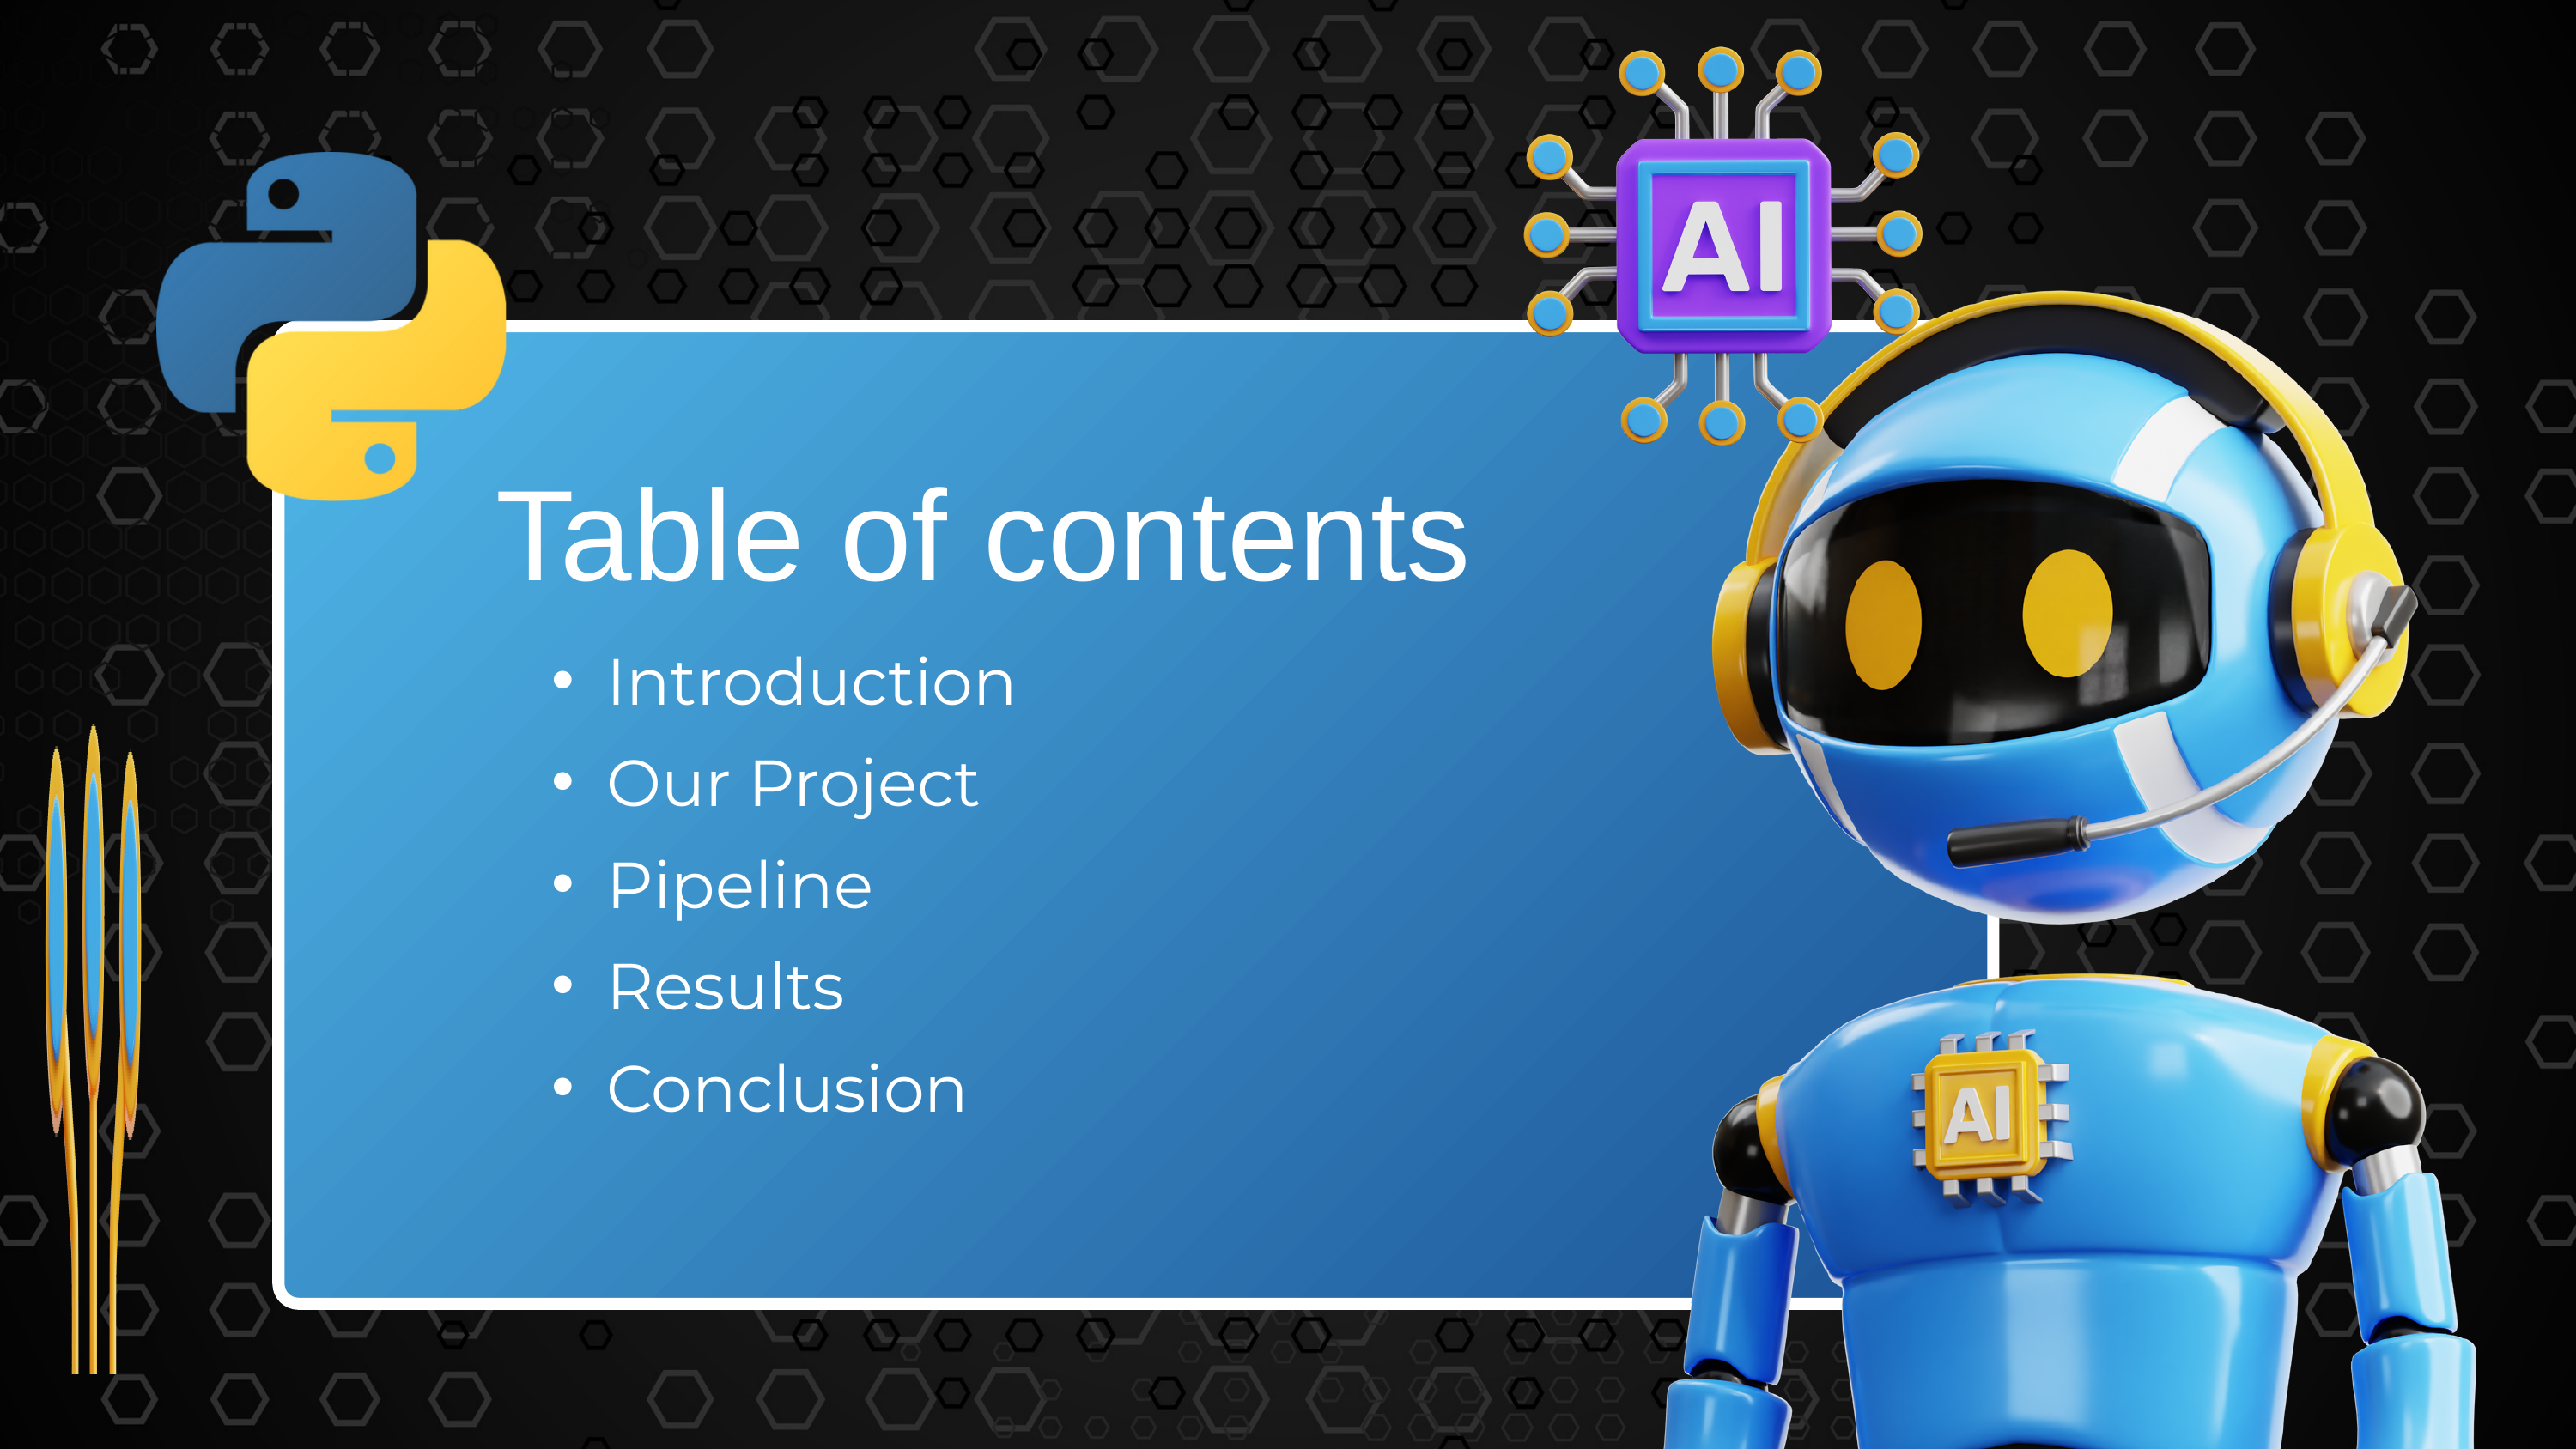

Table of contents
Introduction
Our Project
Pipeline
Results
Conclusion